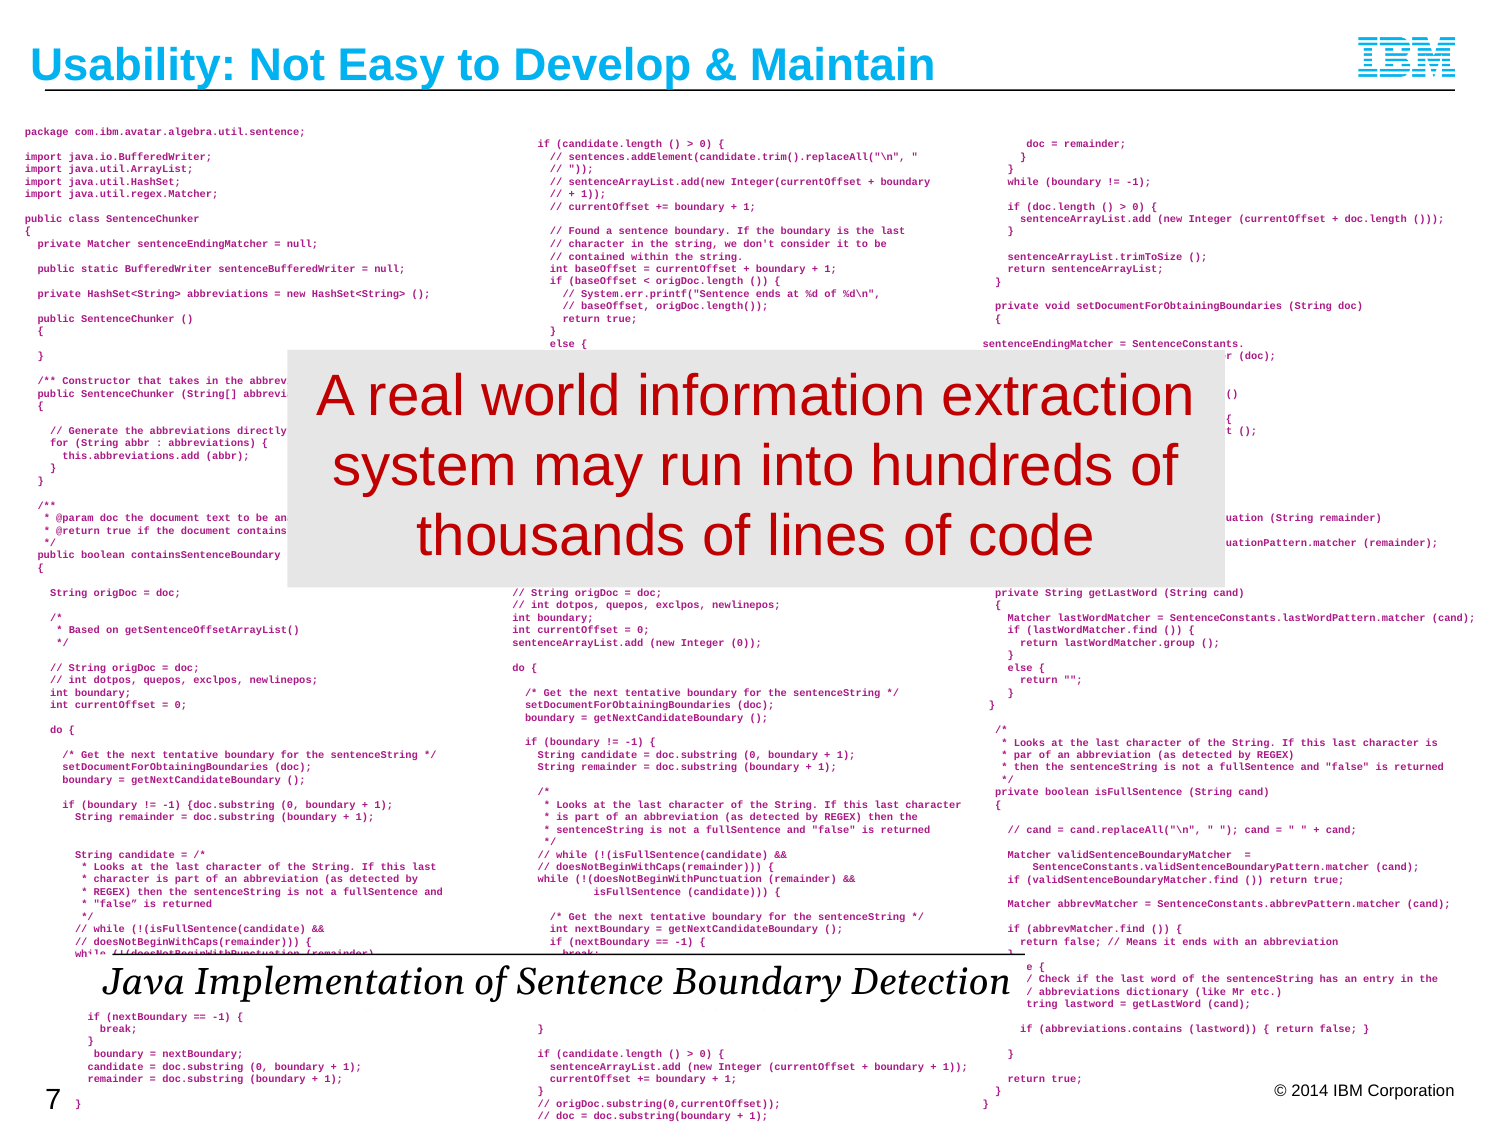

Usability: Not Easy to Develop & Maintain
package com.ibm.avatar.algebra.util.sentence;

import java.io.BufferedWriter;
import java.util.ArrayList;
import java.util.HashSet;
import java.util.regex.Matcher;

public class SentenceChunker
{
  private Matcher sentenceEndingMatcher = null;

  public static BufferedWriter sentenceBufferedWriter = null;

  private HashSet<String> abbreviations = new HashSet<String> ();

  public SentenceChunker ()
  {

  }

  /** Constructor that takes in the abbreviations directly. */
  public SentenceChunker (String[] abbreviations)
  {

    // Generate the abbreviations directly.
    for (String abbr : abbreviations) {
      this.abbreviations.add (abbr);
    }
  }

  /**
   * @param doc the document text to be analyzed
   * @return true if the document contains at least one sentence boundary
   */
  public boolean containsSentenceBoundary (String doc)
  {

    String origDoc = doc;

    /*
     * Based on getSentenceOffsetArrayList()
     */

    // String origDoc = doc;
    // int dotpos, quepos, exclpos, newlinepos;
    int boundary;
    int currentOffset = 0;

    do {

      /* Get the next tentative boundary for the sentenceString */
      setDocumentForObtainingBoundaries (doc);
      boundary = getNextCandidateBoundary ();

      if (boundary != -1) {doc.substring (0, boundary + 1);
        String remainder = doc.substring (boundary + 1);

        String candidate = /*
         * Looks at the last character of the String. If this last
         * character is part of an abbreviation (as detected by
         * REGEX) then the sentenceString is not a fullSentence and
         * "false” is returned
         */
        // while (!(isFullSentence(candidate) &&
        // doesNotBeginWithCaps(remainder))) {
        while (!(doesNotBeginWithPunctuation (remainder)
                  && isFullSentence (candidate))) {

          /* Get the next tentative boundary for the sentenceString */
          int nextBoundary = getNextCandidateBoundary ();
          if (nextBoundary == -1) {
            break;
          }
           boundary = nextBoundary;
          candidate = doc.substring (0, boundary + 1);
          remainder = doc.substring (boundary + 1);

        }

        if (candidate.length () > 0) {
          // sentences.addElement(candidate.trim().replaceAll("\n", "
          // "));
          // sentenceArrayList.add(new Integer(currentOffset + boundary
          // + 1));
          // currentOffset += boundary + 1;

          // Found a sentence boundary. If the boundary is the last
          // character in the string, we don't consider it to be
          // contained within the string.
          int baseOffset = currentOffset + boundary + 1;
          if (baseOffset < origDoc.length ()) {
            // System.err.printf("Sentence ends at %d of %d\n",
            // baseOffset, origDoc.length());
            return true;
          }
          else {
            return false;
          }
        }
        // origDoc.substring(0,currentOffset));
        // doc = doc.substring(boundary + 1);
        doc = remainder;
      }
    }
    while (boundary != -1);

    // If we get here, didn't find any boundaries.
    return false;

  }

  public ArrayList<Integer> getSentenceOffsetArrayList (String doc)
  {
    ArrayList<Integer> sentenceArrayList = new ArrayList<Integer> ();

    // String origDoc = doc;
    // int dotpos, quepos, exclpos, newlinepos;
    int boundary;
    int currentOffset = 0;
    sentenceArrayList.add (new Integer (0));

    do {

      /* Get the next tentative boundary for the sentenceString */
      setDocumentForObtainingBoundaries (doc);
      boundary = getNextCandidateBoundary ();

      if (boundary != -1) {
        String candidate = doc.substring (0, boundary + 1);
        String remainder = doc.substring (boundary + 1);

        /*
         * Looks at the last character of the String. If this last character
         * is part of an abbreviation (as detected by REGEX) then the
         * sentenceString is not a fullSentence and "false" is returned
         */
        // while (!(isFullSentence(candidate) &&
        // doesNotBeginWithCaps(remainder))) {
        while (!(doesNotBeginWithPunctuation (remainder) &&
                 isFullSentence (candidate))) {

          /* Get the next tentative boundary for the sentenceString */
          int nextBoundary = getNextCandidateBoundary ();
          if (nextBoundary == -1) {
            break;
          }
      boundary = nextBoundary;
          candidate = doc.substring (0, boundary + 1);
          remainder = doc.substring (boundary + 1);

        }

        if (candidate.length () > 0) {
          sentenceArrayList.add (new Integer (currentOffset + boundary + 1));
          currentOffset += boundary + 1;
        }
        // origDoc.substring(0,currentOffset));
        // doc = doc.substring(boundary + 1);

       doc = remainder;
      }
    }
    while (boundary != -1);

    if (doc.length () > 0) {
      sentenceArrayList.add (new Integer (currentOffset + doc.length ()));
    }

    sentenceArrayList.trimToSize ();
    return sentenceArrayList;
  }

  private void setDocumentForObtainingBoundaries (String doc)
  {

sentenceEndingMatcher = SentenceConstants.
           sentenceEndingPattern.matcher (doc);
  }

  private int getNextCandidateBoundary ()
  {
    if (sentenceEndingMatcher.find ()) {
      return sentenceEndingMatcher.start ();
    }
    else
      return -1;

  }

  private boolean doesNotBeginWithPunctuation (String remainder)
  {
    Matcher m = SentenceConstants.punctuationPattern.matcher (remainder);
    return (!m.find ());
  }

  private String getLastWord (String cand)
  {
    Matcher lastWordMatcher = SentenceConstants.lastWordPattern.matcher (cand);
    if (lastWordMatcher.find ()) {
      return lastWordMatcher.group ();
    }
    else {
      return "";
    }
 }

  /*
   * Looks at the last character of the String. If this last character is
   * par of an abbreviation (as detected by REGEX)
   * then the sentenceString is not a fullSentence and "false" is returned
   */
  private boolean isFullSentence (String cand)
  {

    // cand = cand.replaceAll("\n", " "); cand = " " + cand;

    Matcher validSentenceBoundaryMatcher  =
        SentenceConstants.validSentenceBoundaryPattern.matcher (cand);
    if (validSentenceBoundaryMatcher.find ()) return true;

    Matcher abbrevMatcher = SentenceConstants.abbrevPattern.matcher (cand);

    if (abbrevMatcher.find ()) {
      return false; // Means it ends with an abbreviation
    }
    else {
      // Check if the last word of the sentenceString has an entry in the
      // abbreviations dictionary (like Mr etc.)
      String lastword = getLastWord (cand);

      if (abbreviations.contains (lastword)) { return false; }

    }

    return true;
  }
}

A real world information extraction system may run into hundreds of thousands of lines of code
Java Implementation of Sentence Boundary Detection

7